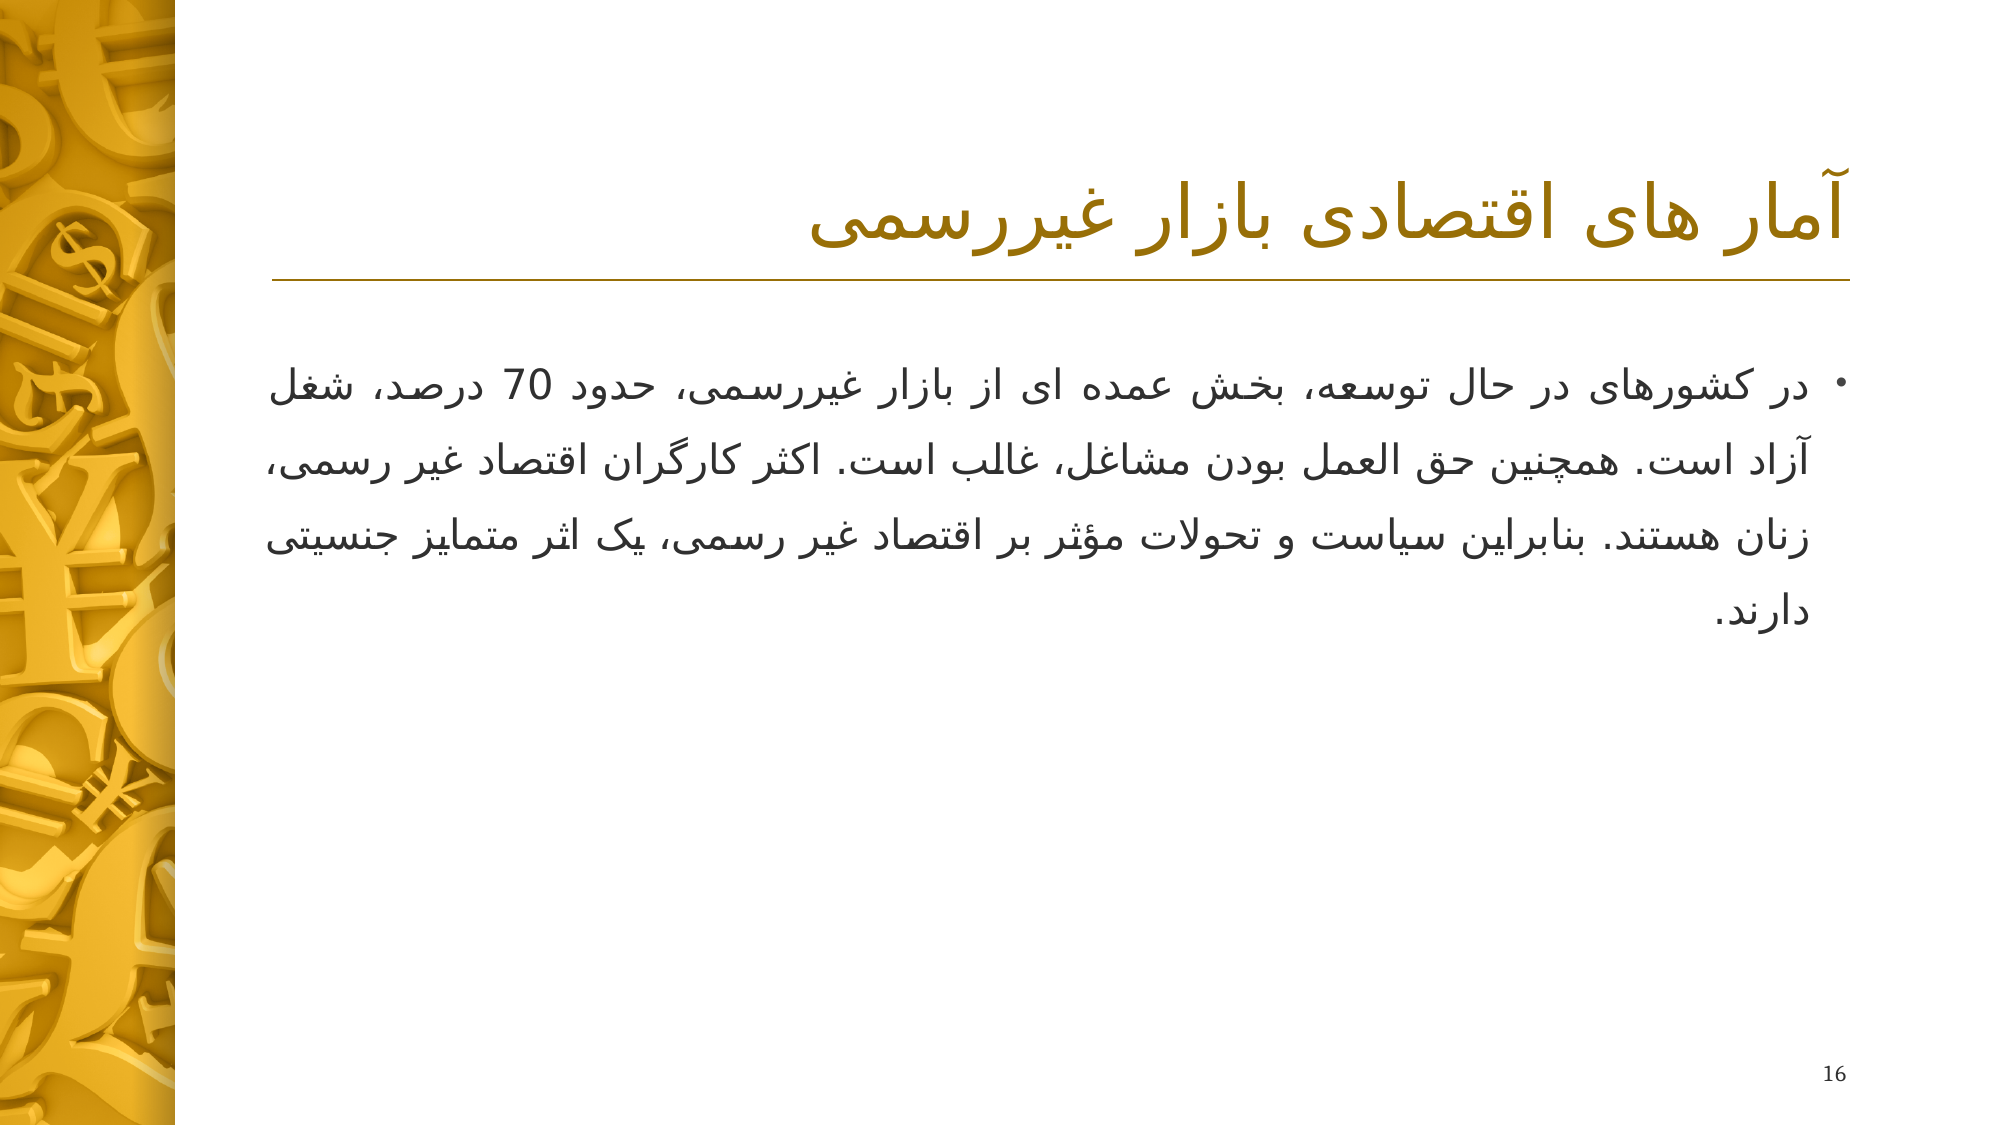

# آمار های اقتصادی بازار غیررسمی
در کشورهای در حال توسعه، بخش عمده ای از بازار غیررسمی، حدود 70 درصد، شغل آزاد است. همچنین حق العمل بودن مشاغل، غالب است. اکثر کارگران اقتصاد غیر رسمی، زنان هستند. بنابراین سیاست و تحولات مؤثر بر اقتصاد غیر رسمی، یک اثر متمایز جنسیتی دارند.
16